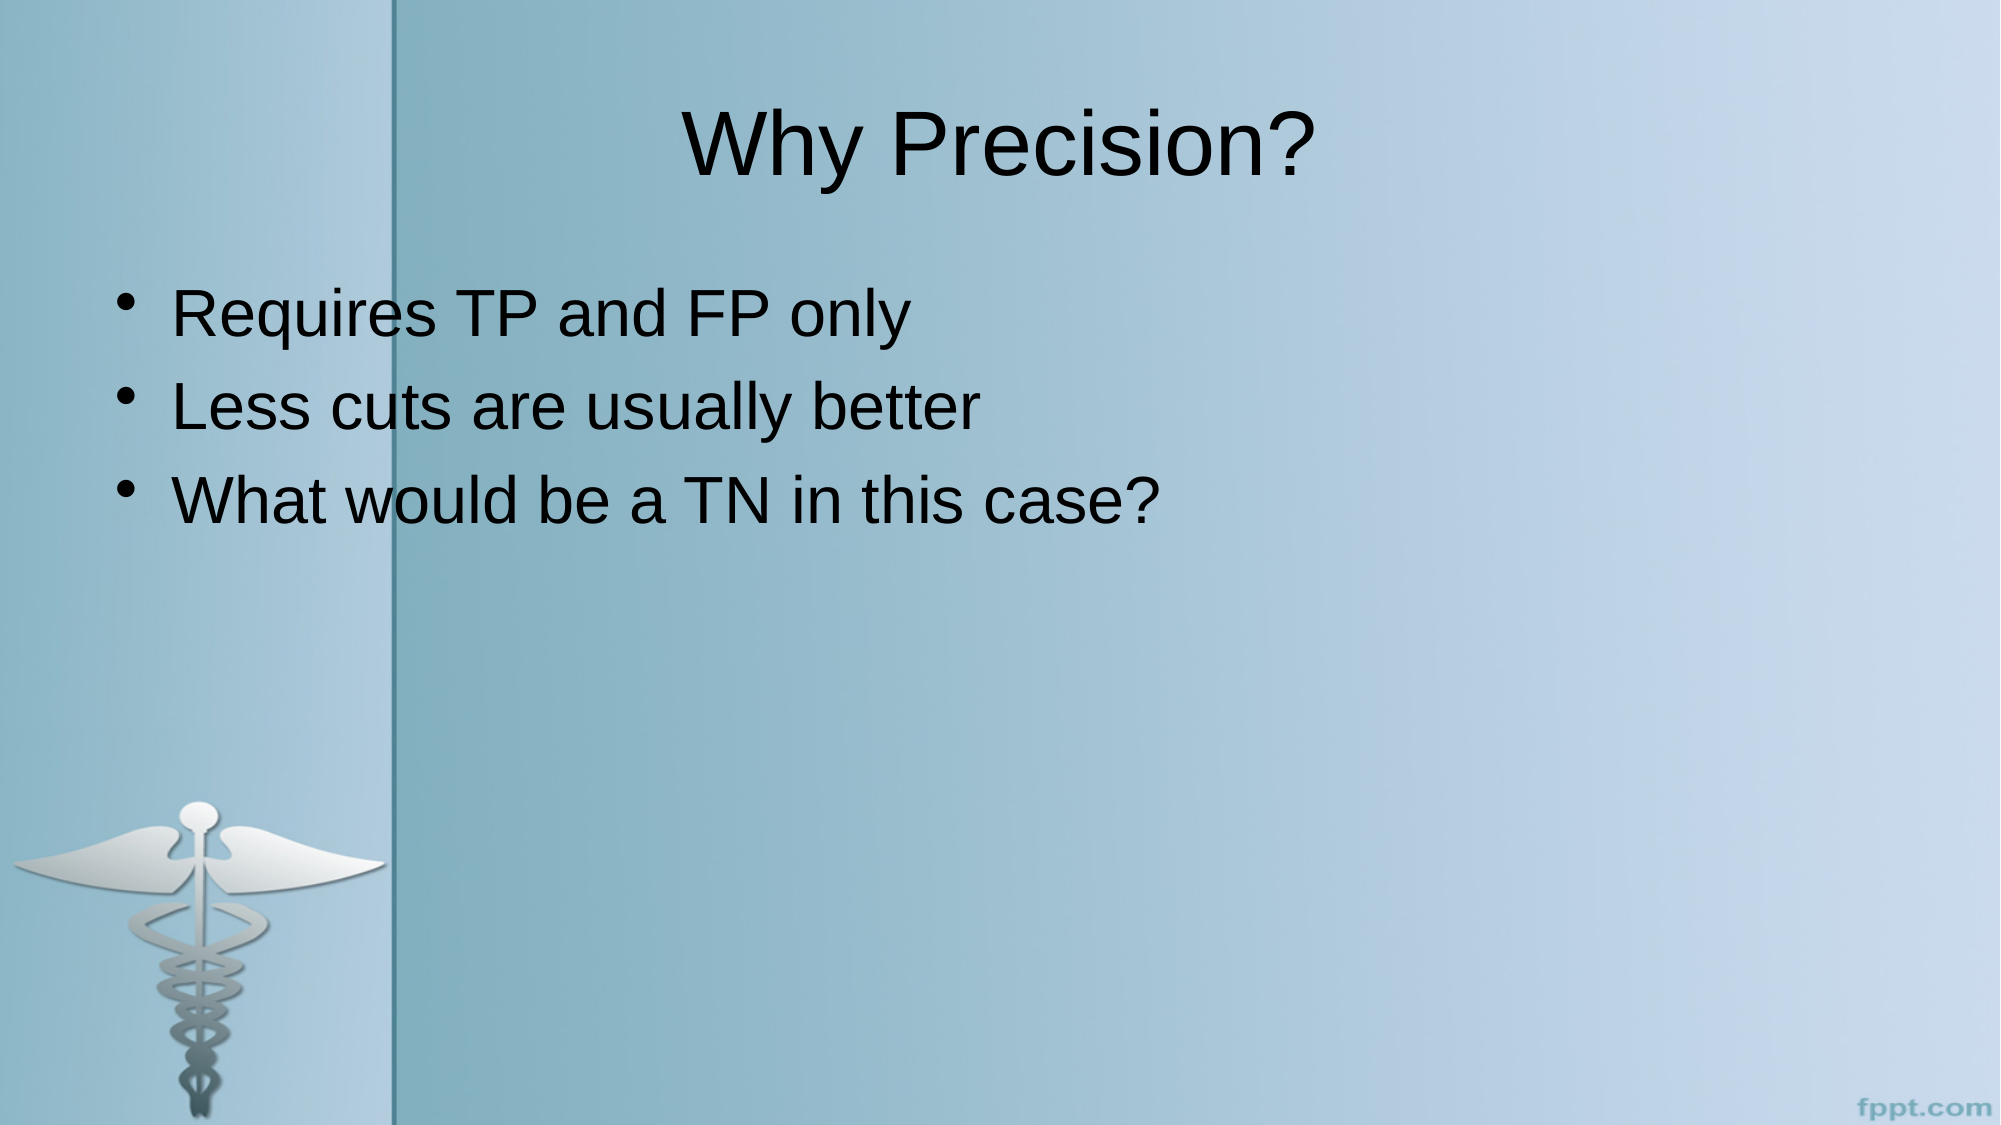

# Why Precision?
Requires TP and FP only
Less cuts are usually better
What would be a TN in this case?